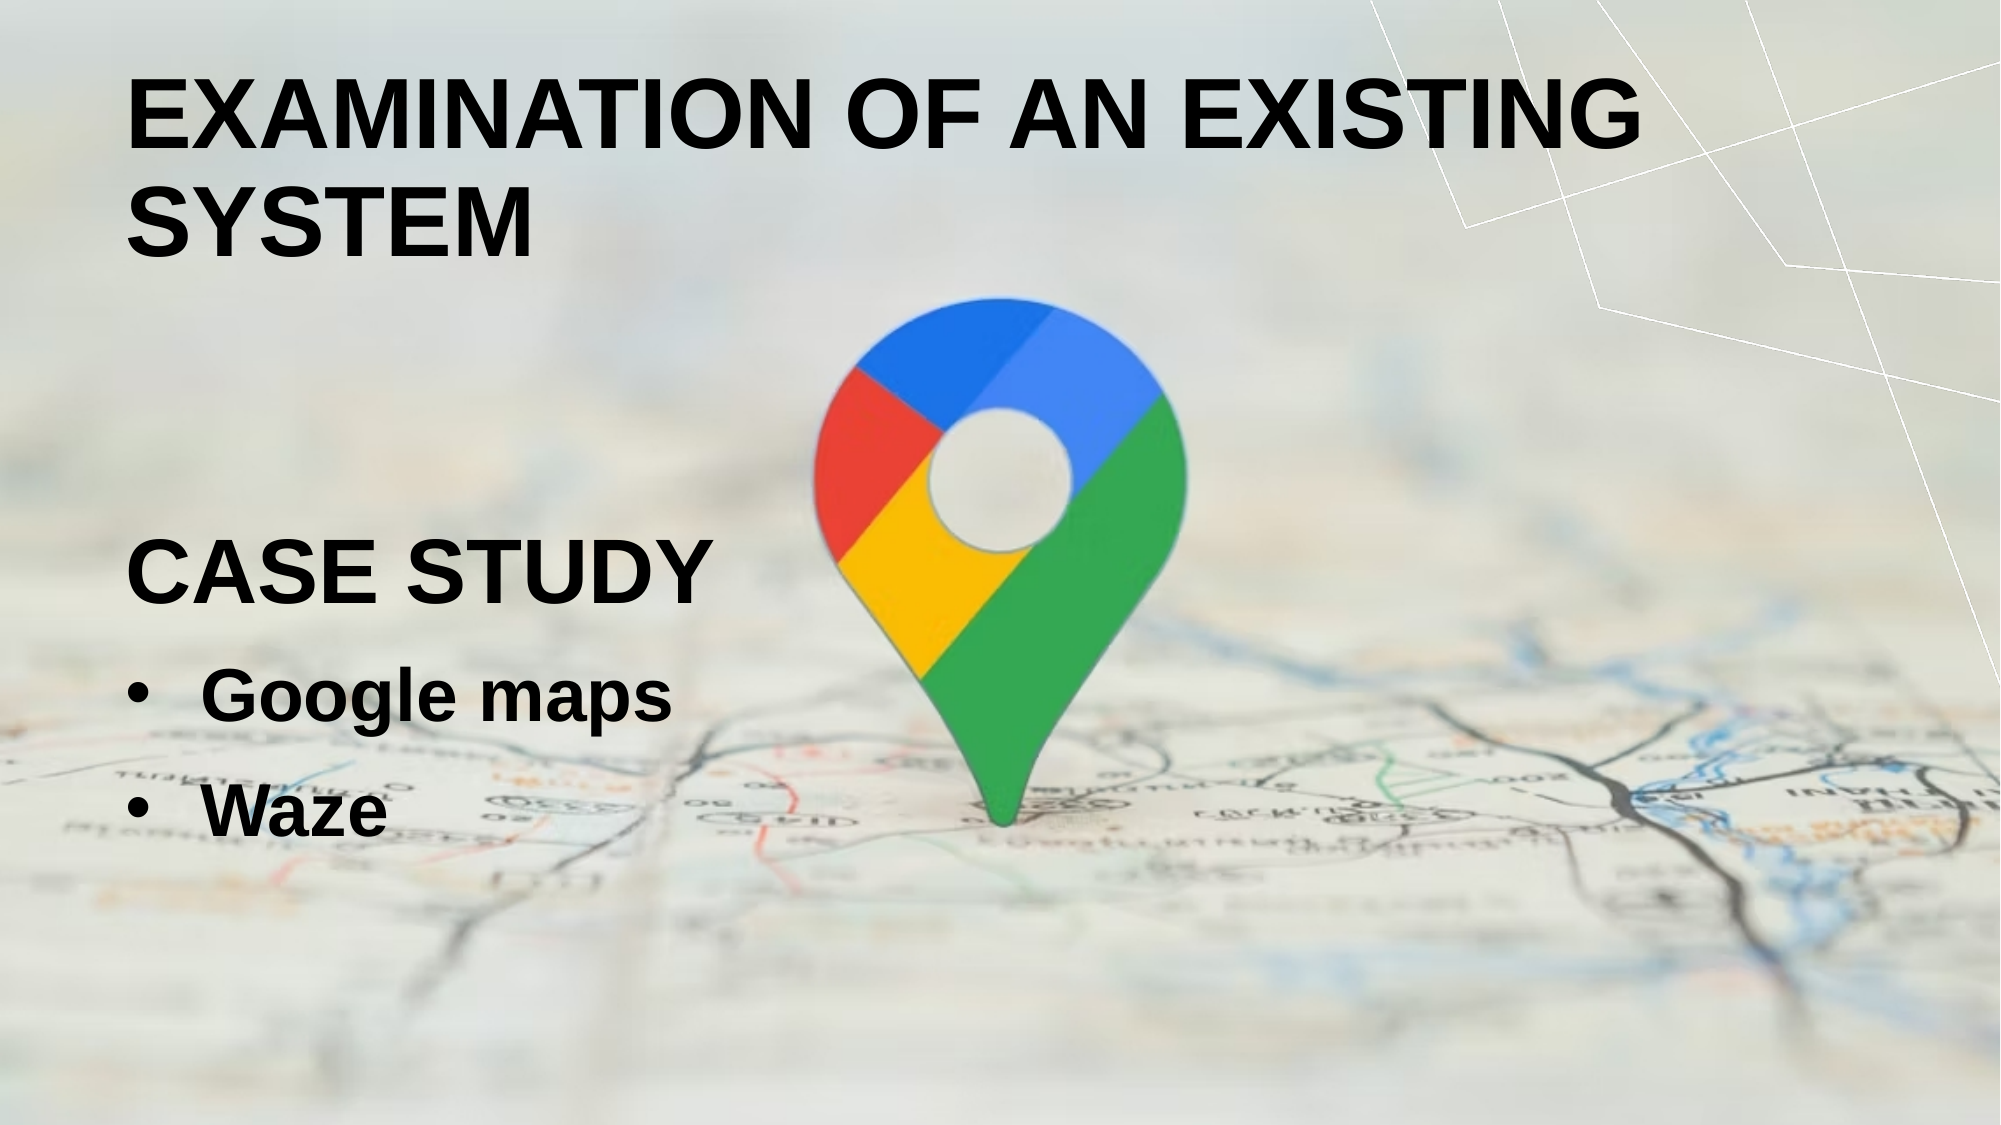

Examination of an existing system

CASE STUDY
Google maps
Waze